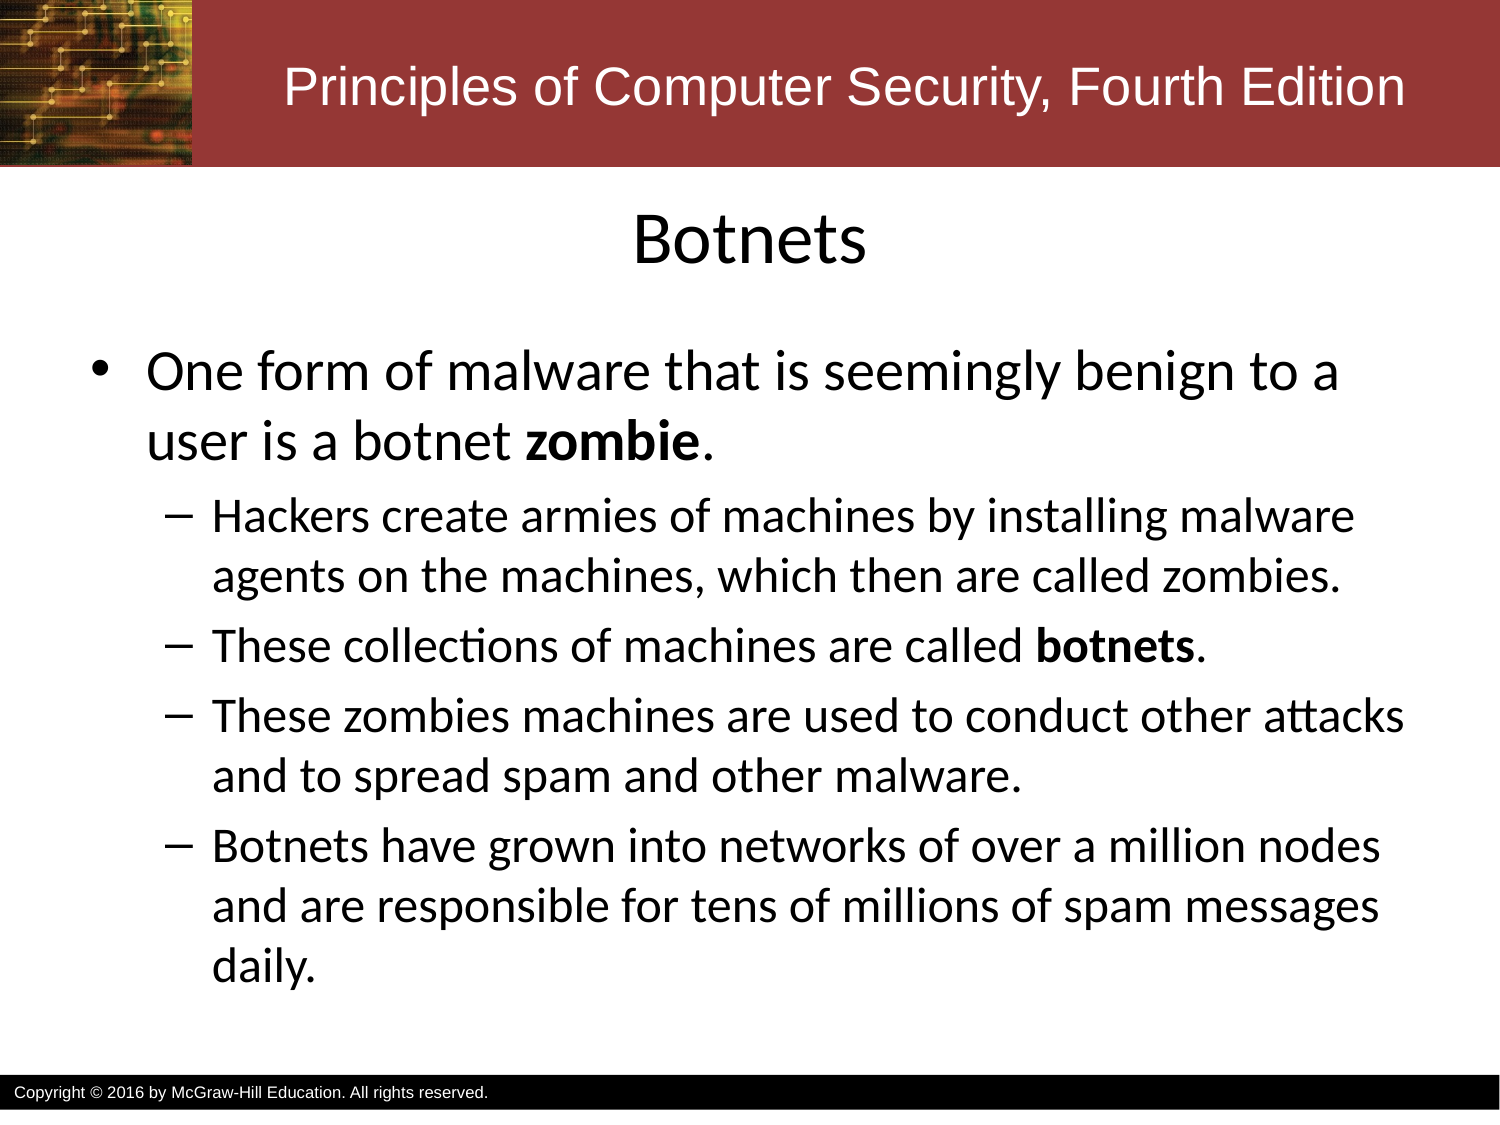

# Botnets
One form of malware that is seemingly benign to a user is a botnet zombie.
Hackers create armies of machines by installing malware agents on the machines, which then are called zombies.
These collections of machines are called botnets.
These zombies machines are used to conduct other attacks and to spread spam and other malware.
Botnets have grown into networks of over a million nodes and are responsible for tens of millions of spam messages daily.